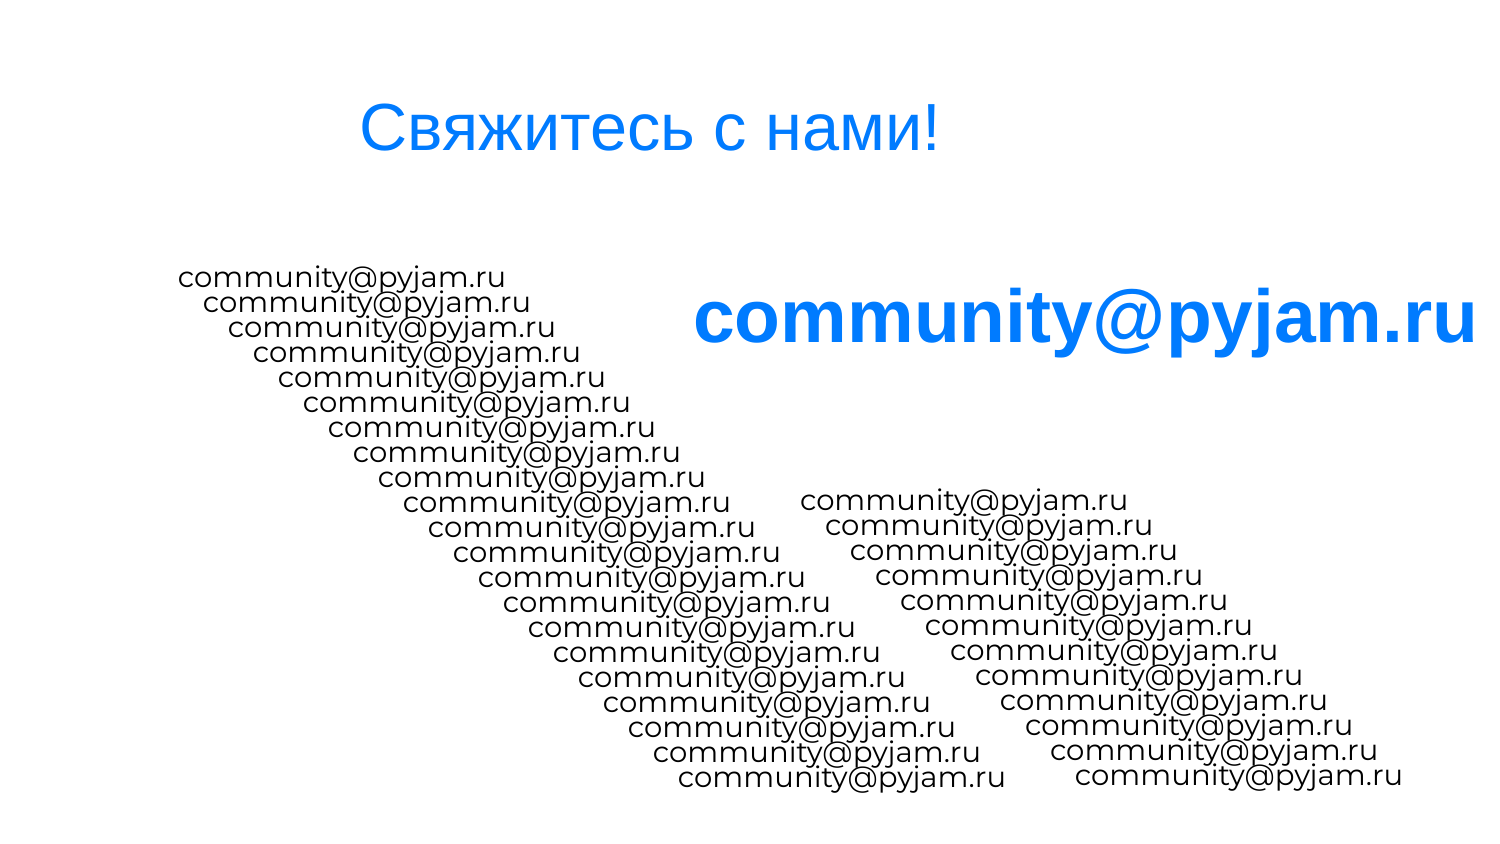

# Свяжитесь с нами!
community@pyjam.ru
community@pyjam.ru
community@pyjam.ru
community@pyjam.ru
community@pyjam.ru
community@pyjam.ru
community@pyjam.ru
community@pyjam.ru
community@pyjam.ru
community@pyjam.ru
community@pyjam.ru
community@pyjam.ru
community@pyjam.ru
community@pyjam.ru
community@pyjam.ru
community@pyjam.ru
community@pyjam.ru
community@pyjam.ru
community@pyjam.ru
community@pyjam.ru
community@pyjam.ru
community@pyjam.ru
community@pyjam.ru
community@pyjam.ru
community@pyjam.ru
community@pyjam.ru
community@pyjam.ru
community@pyjam.ru
community@pyjam.ru
community@pyjam.ru
community@pyjam.ru
community@pyjam.ru
community@pyjam.ru
community@pyjam.ru